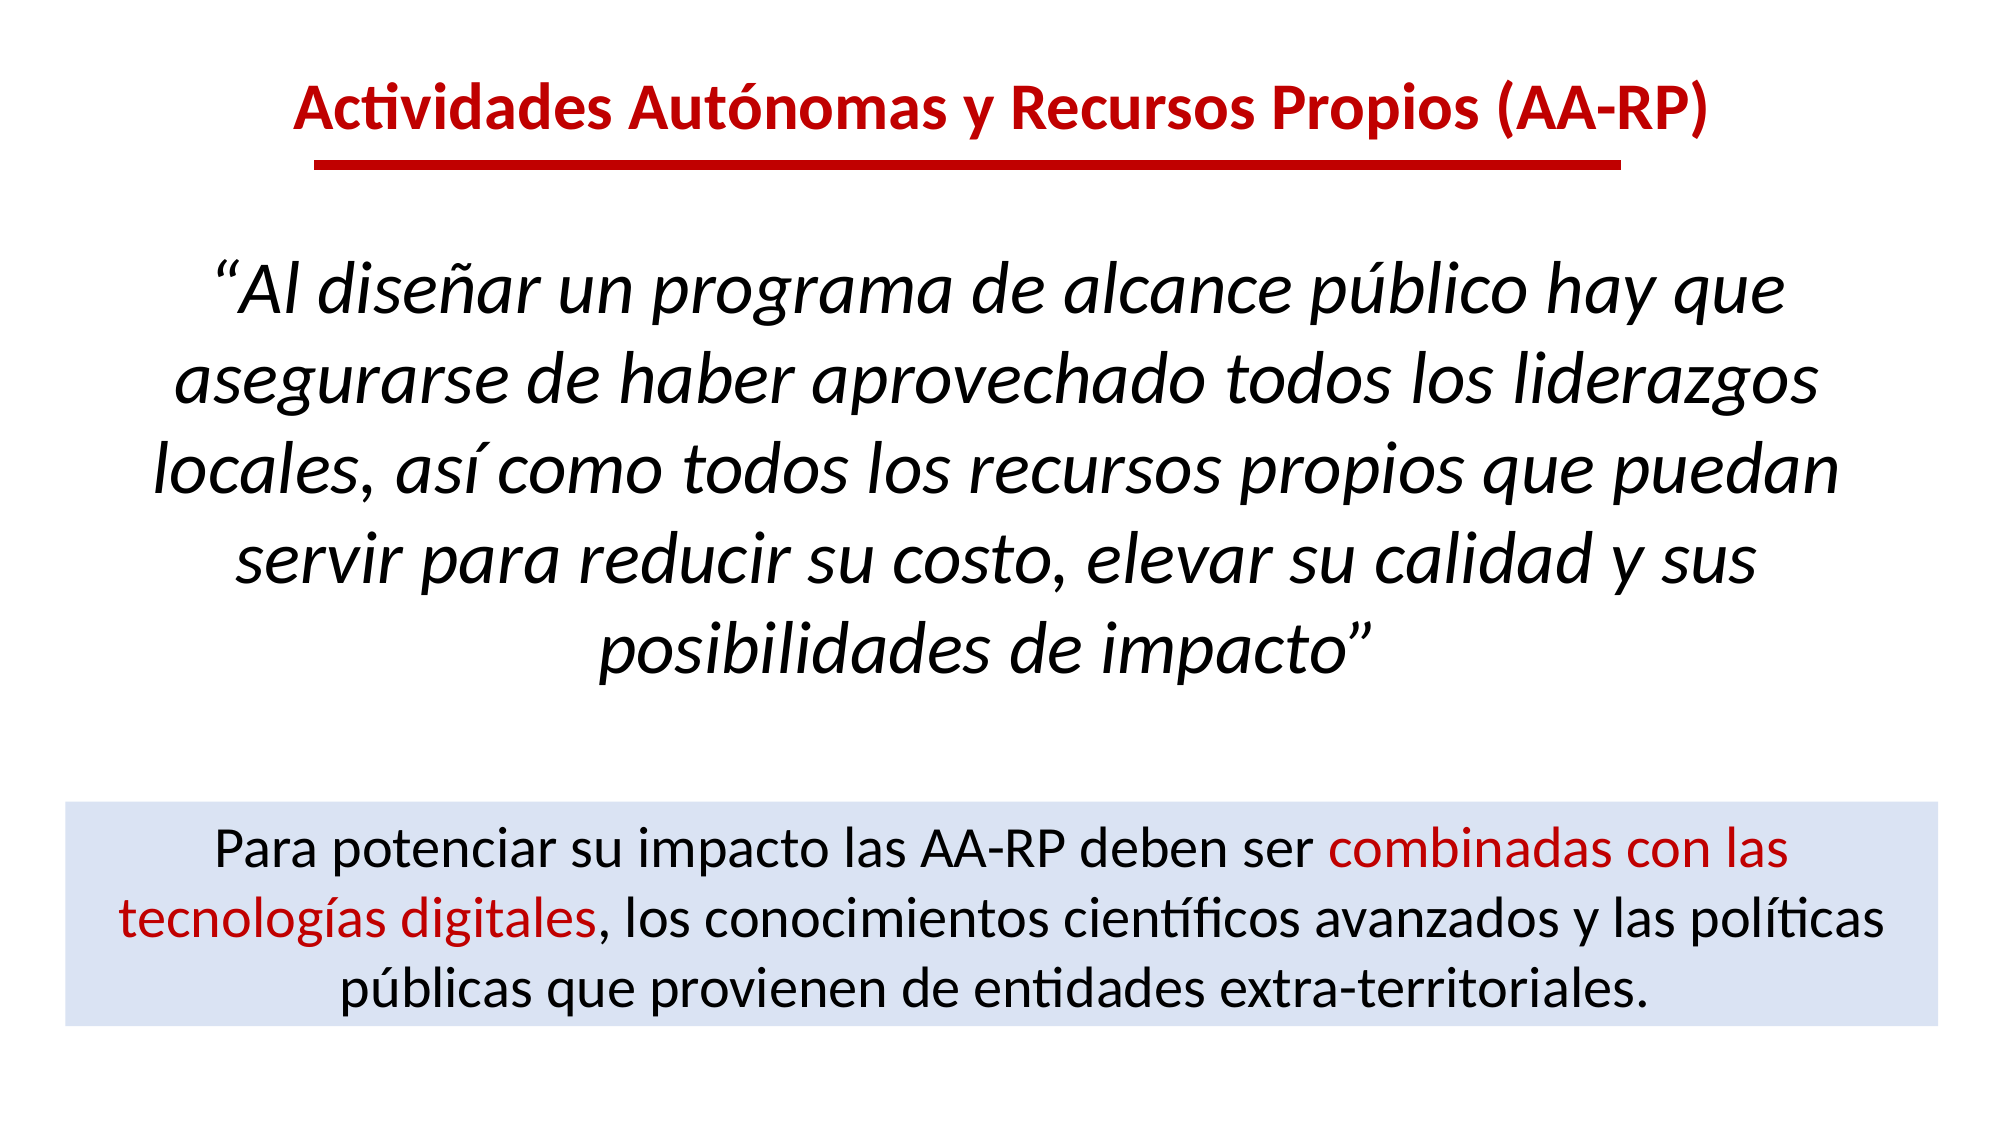

Actividades Autónomas y Recursos Propios (AA-RP)
“Al diseñar un programa de alcance público hay que asegurarse de haber aprovechado todos los liderazgos locales, así como todos los recursos propios que puedan servir para reducir su costo, elevar su calidad y sus posibilidades de impacto”

Para potenciar su impacto las AA-RP deben ser combinadas con las tecnologías digitales, los conocimientos científicos avanzados y las políticas públicas que provienen de entidades extra-territoriales.